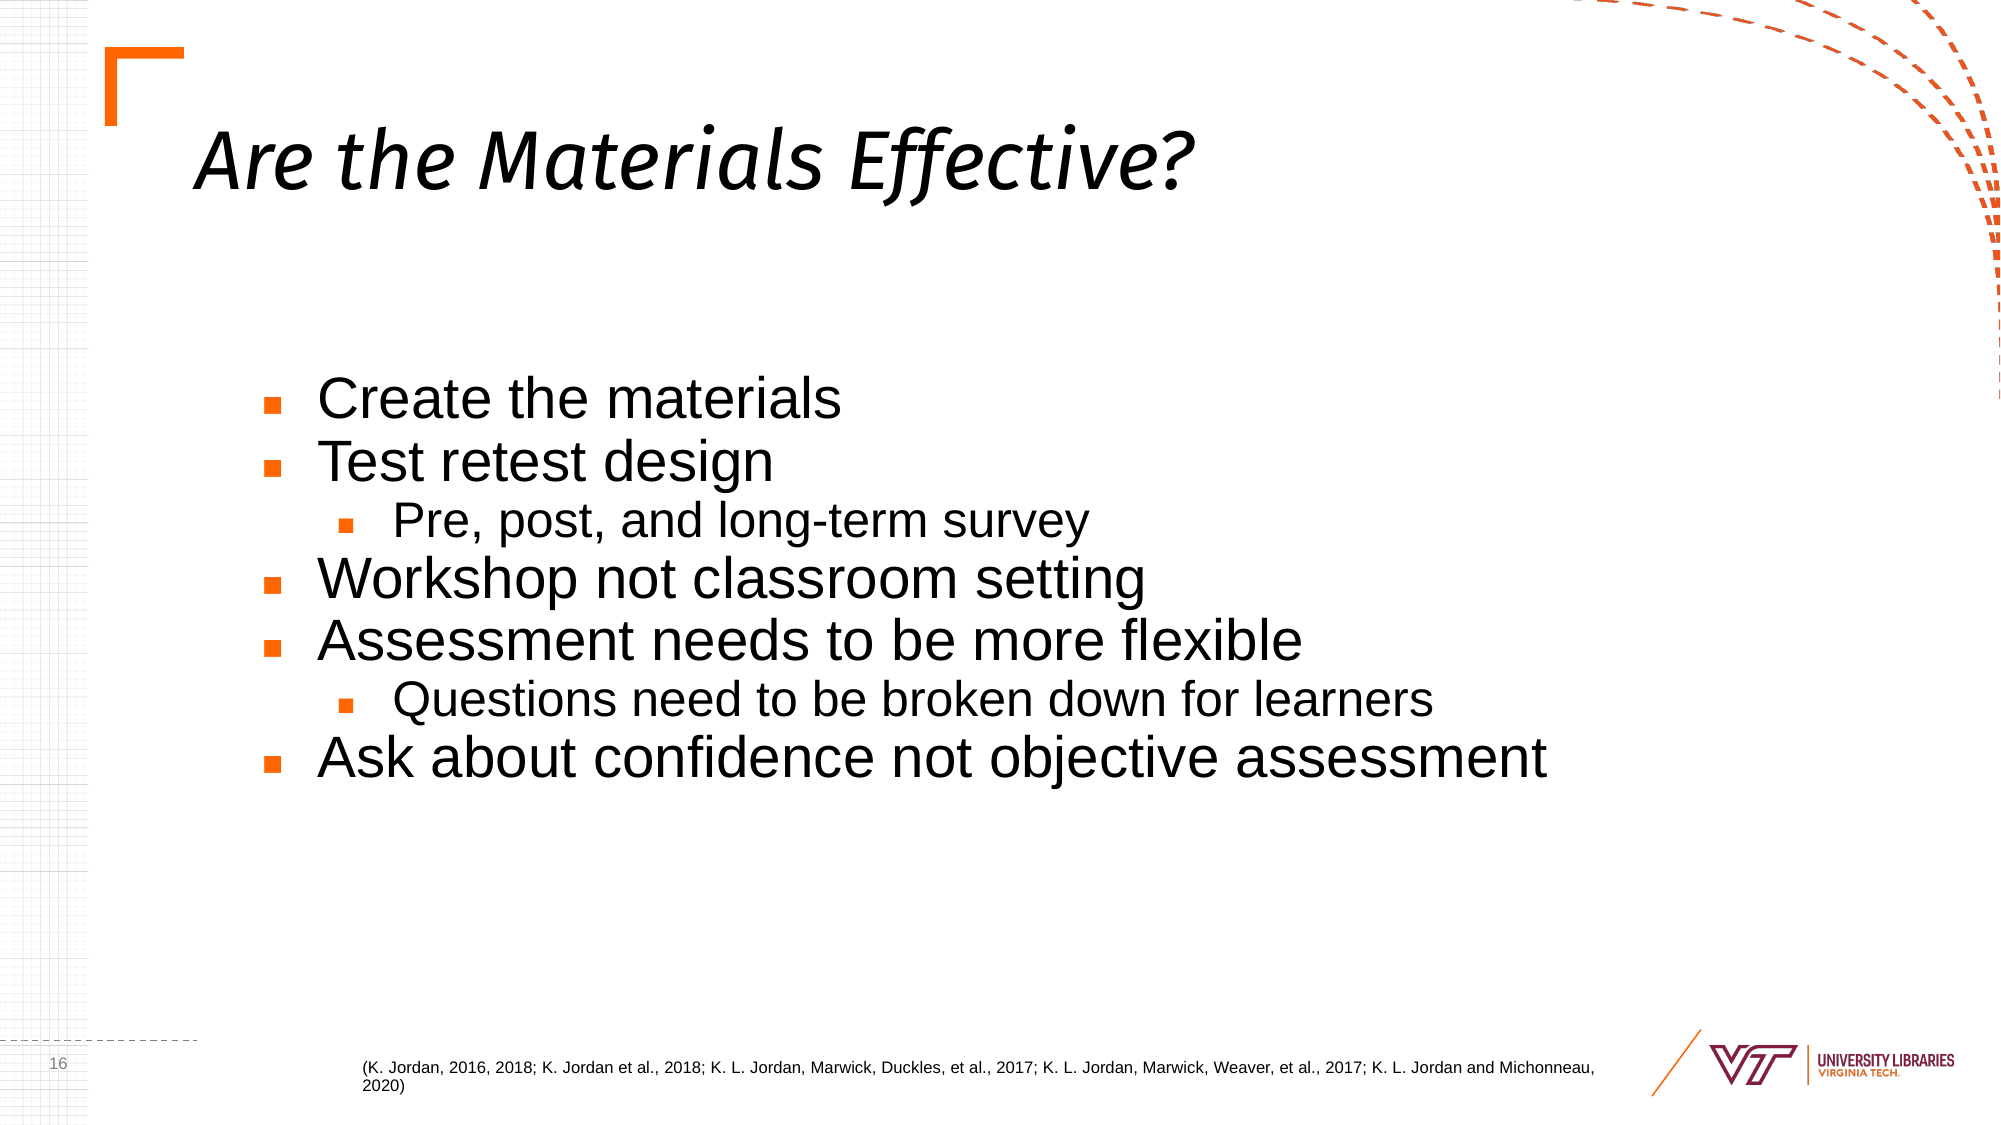

# Are the Materials Effective?
Create the materials
Test retest design
Pre, post, and long-term survey
Workshop not classroom setting
Assessment needs to be more flexible
Questions need to be broken down for learners
Ask about confidence not objective assessment
16
(K. Jordan, 2016, 2018; K. Jordan et al., 2018; K. L. Jordan, Marwick, Duckles, et al., 2017; K. L. Jordan, Marwick, Weaver, et al., 2017; K. L. Jordan and Michonneau, 2020)